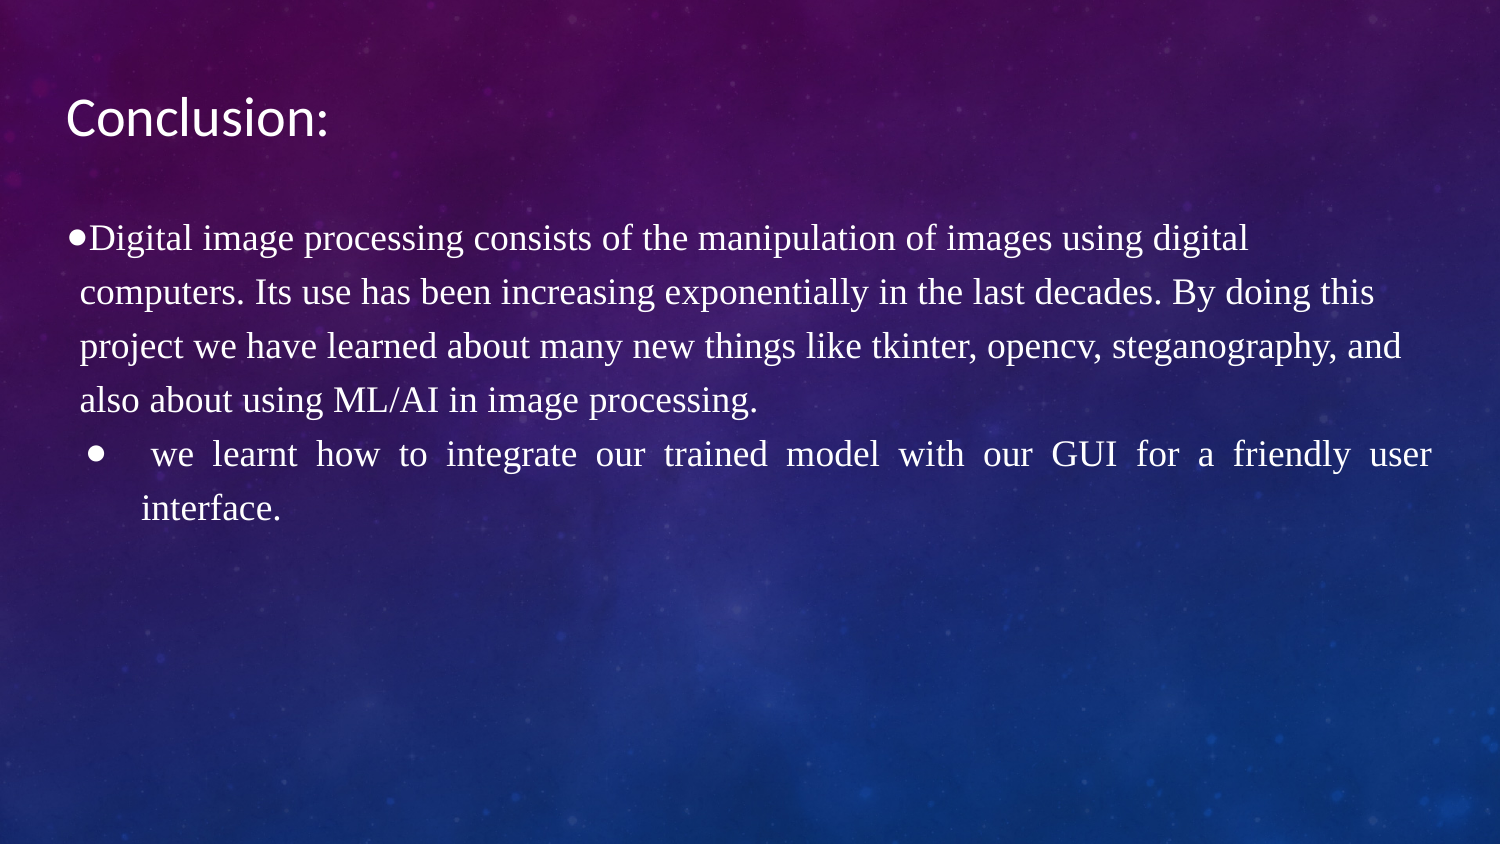

# Conclusion:
Digital image processing consists of the manipulation of images using digital computers. Its use has been increasing exponentially in the last decades. By doing this project we have learned about many new things like tkinter, opencv, steganography, and also about using ML/AI in image processing.
 we learnt how to integrate our trained model with our GUI for a friendly user interface.